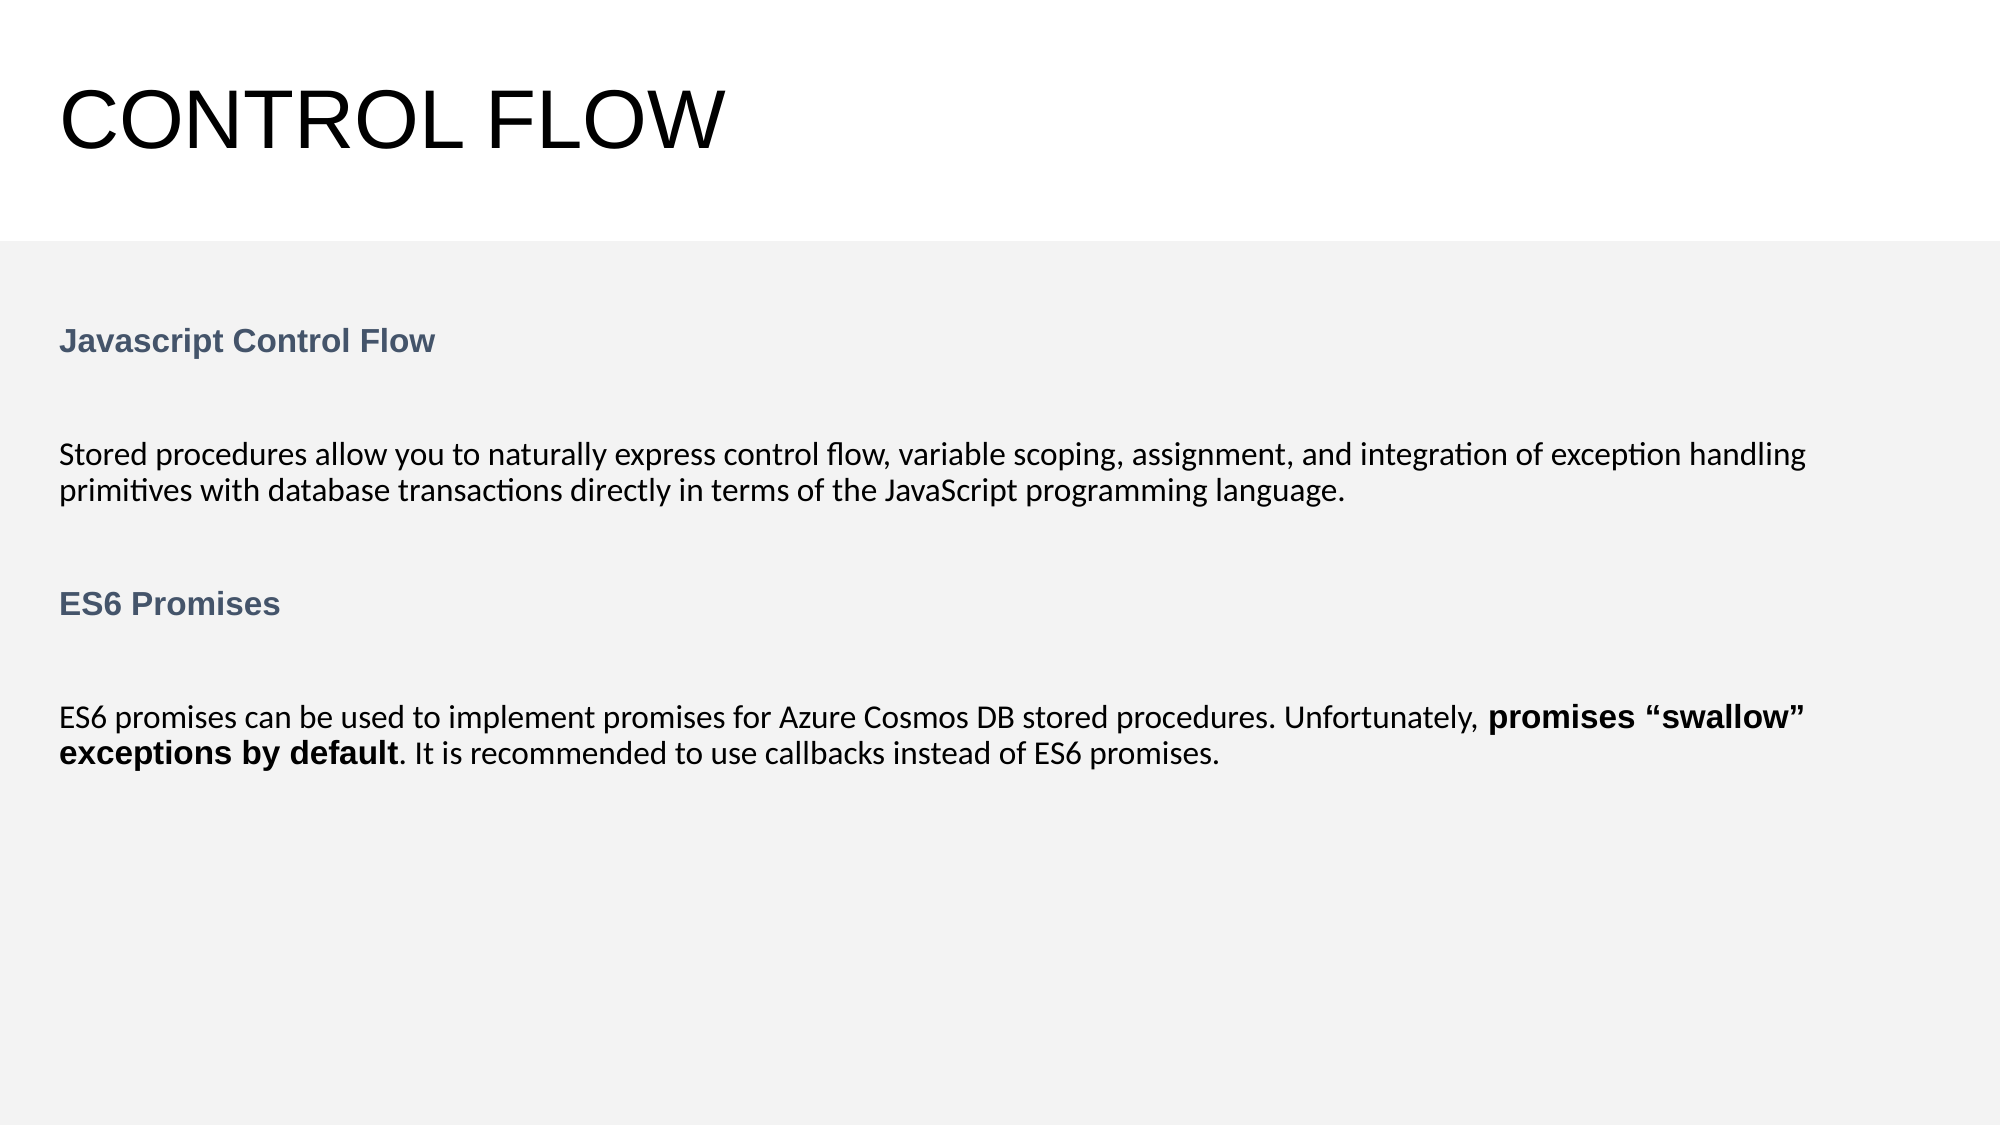

# CONTROL FLOW
Javascript Control Flow

Stored procedures allow you to naturally express control flow, variable scoping, assignment, and integration of exception handling primitives with database transactions directly in terms of the JavaScript programming language.

ES6 Promises

ES6 promises can be used to implement promises for Azure Cosmos DB stored procedures. Unfortunately, promises “swallow” exceptions by default. It is recommended to use callbacks instead of ES6 promises.